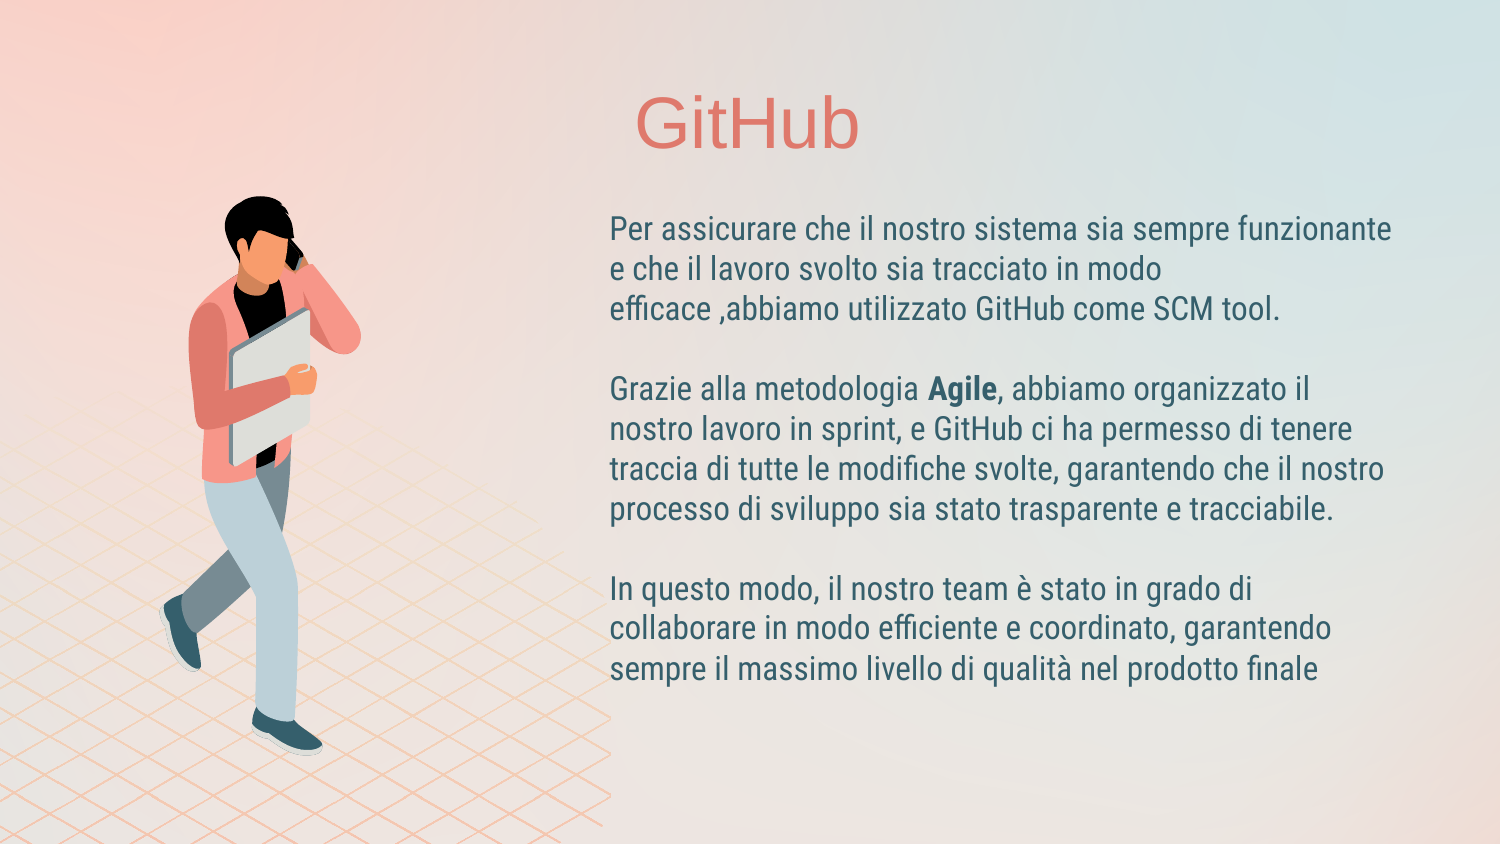

# GitHub
Per assicurare che il nostro sistema sia sempre funzionante e che il lavoro svolto sia tracciato in modo efficace ,abbiamo utilizzato GitHub come SCM tool.

Grazie alla metodologia Agile, abbiamo organizzato il nostro lavoro in sprint, e GitHub ci ha permesso di tenere traccia di tutte le modifiche svolte, garantendo che il nostro processo di sviluppo sia stato trasparente e tracciabile.

In questo modo, il nostro team è stato in grado di collaborare in modo efficiente e coordinato, garantendo sempre il massimo livello di qualità nel prodotto finale